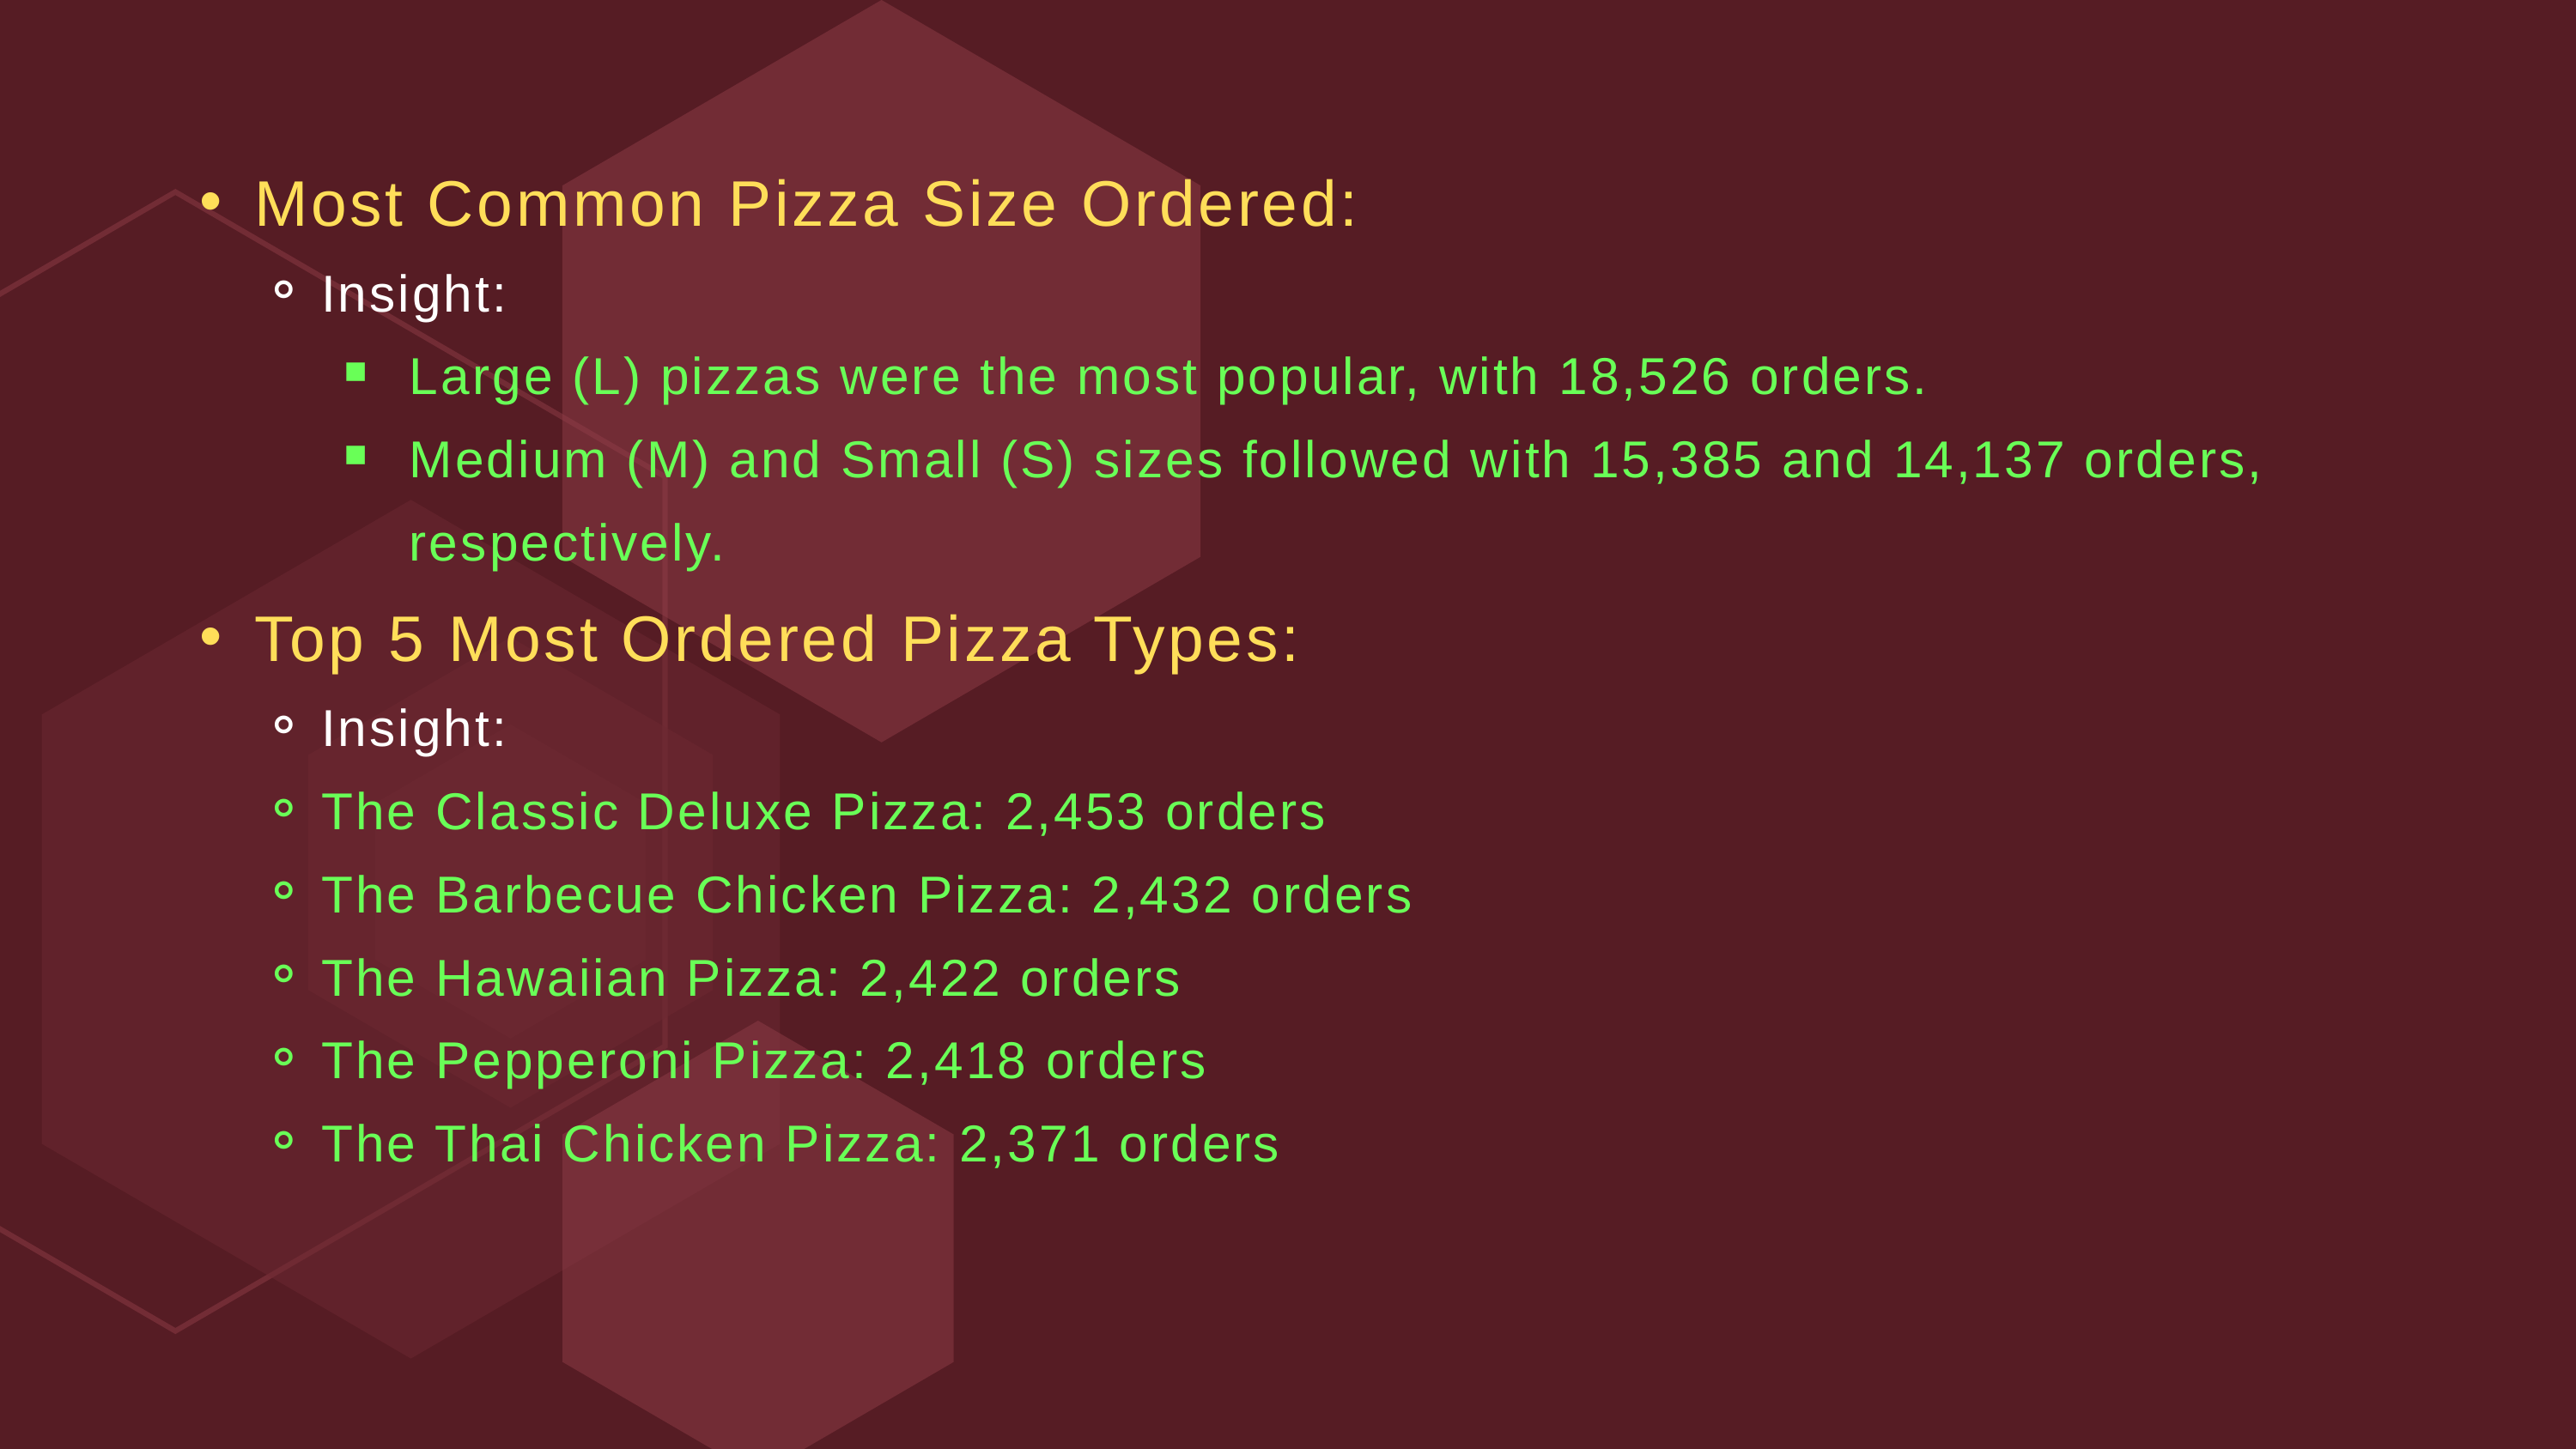

Most Common Pizza Size Ordered:
Insight:
Large (L) pizzas were the most popular, with 18,526 orders.
Medium (M) and Small (S) sizes followed with 15,385 and 14,137 orders, respectively.
Top 5 Most Ordered Pizza Types:
Insight:
The Classic Deluxe Pizza: 2,453 orders
The Barbecue Chicken Pizza: 2,432 orders
The Hawaiian Pizza: 2,422 orders
The Pepperoni Pizza: 2,418 orders
The Thai Chicken Pizza: 2,371 orders